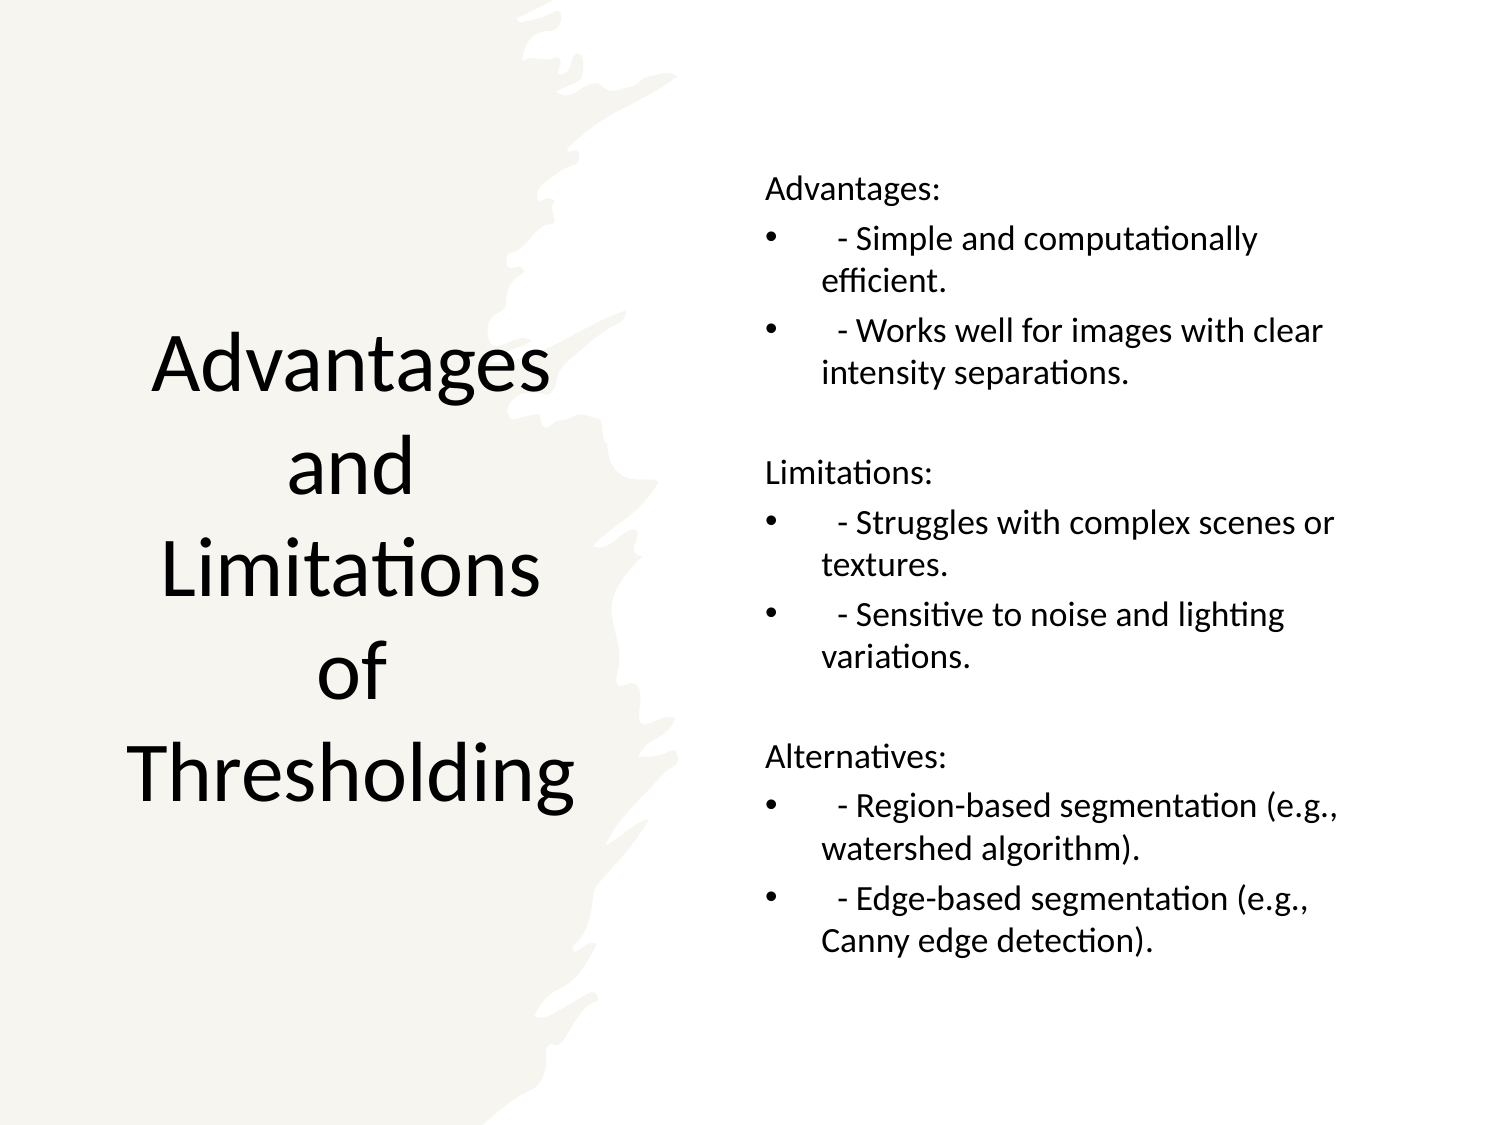

# Advantages and Limitations of Thresholding
Advantages:
  - Simple and computationally efficient.
  - Works well for images with clear intensity separations.

Limitations:
  - Struggles with complex scenes or textures.
  - Sensitive to noise and lighting variations.

Alternatives:
  - Region-based segmentation (e.g., watershed algorithm).
  - Edge-based segmentation (e.g., Canny edge detection).